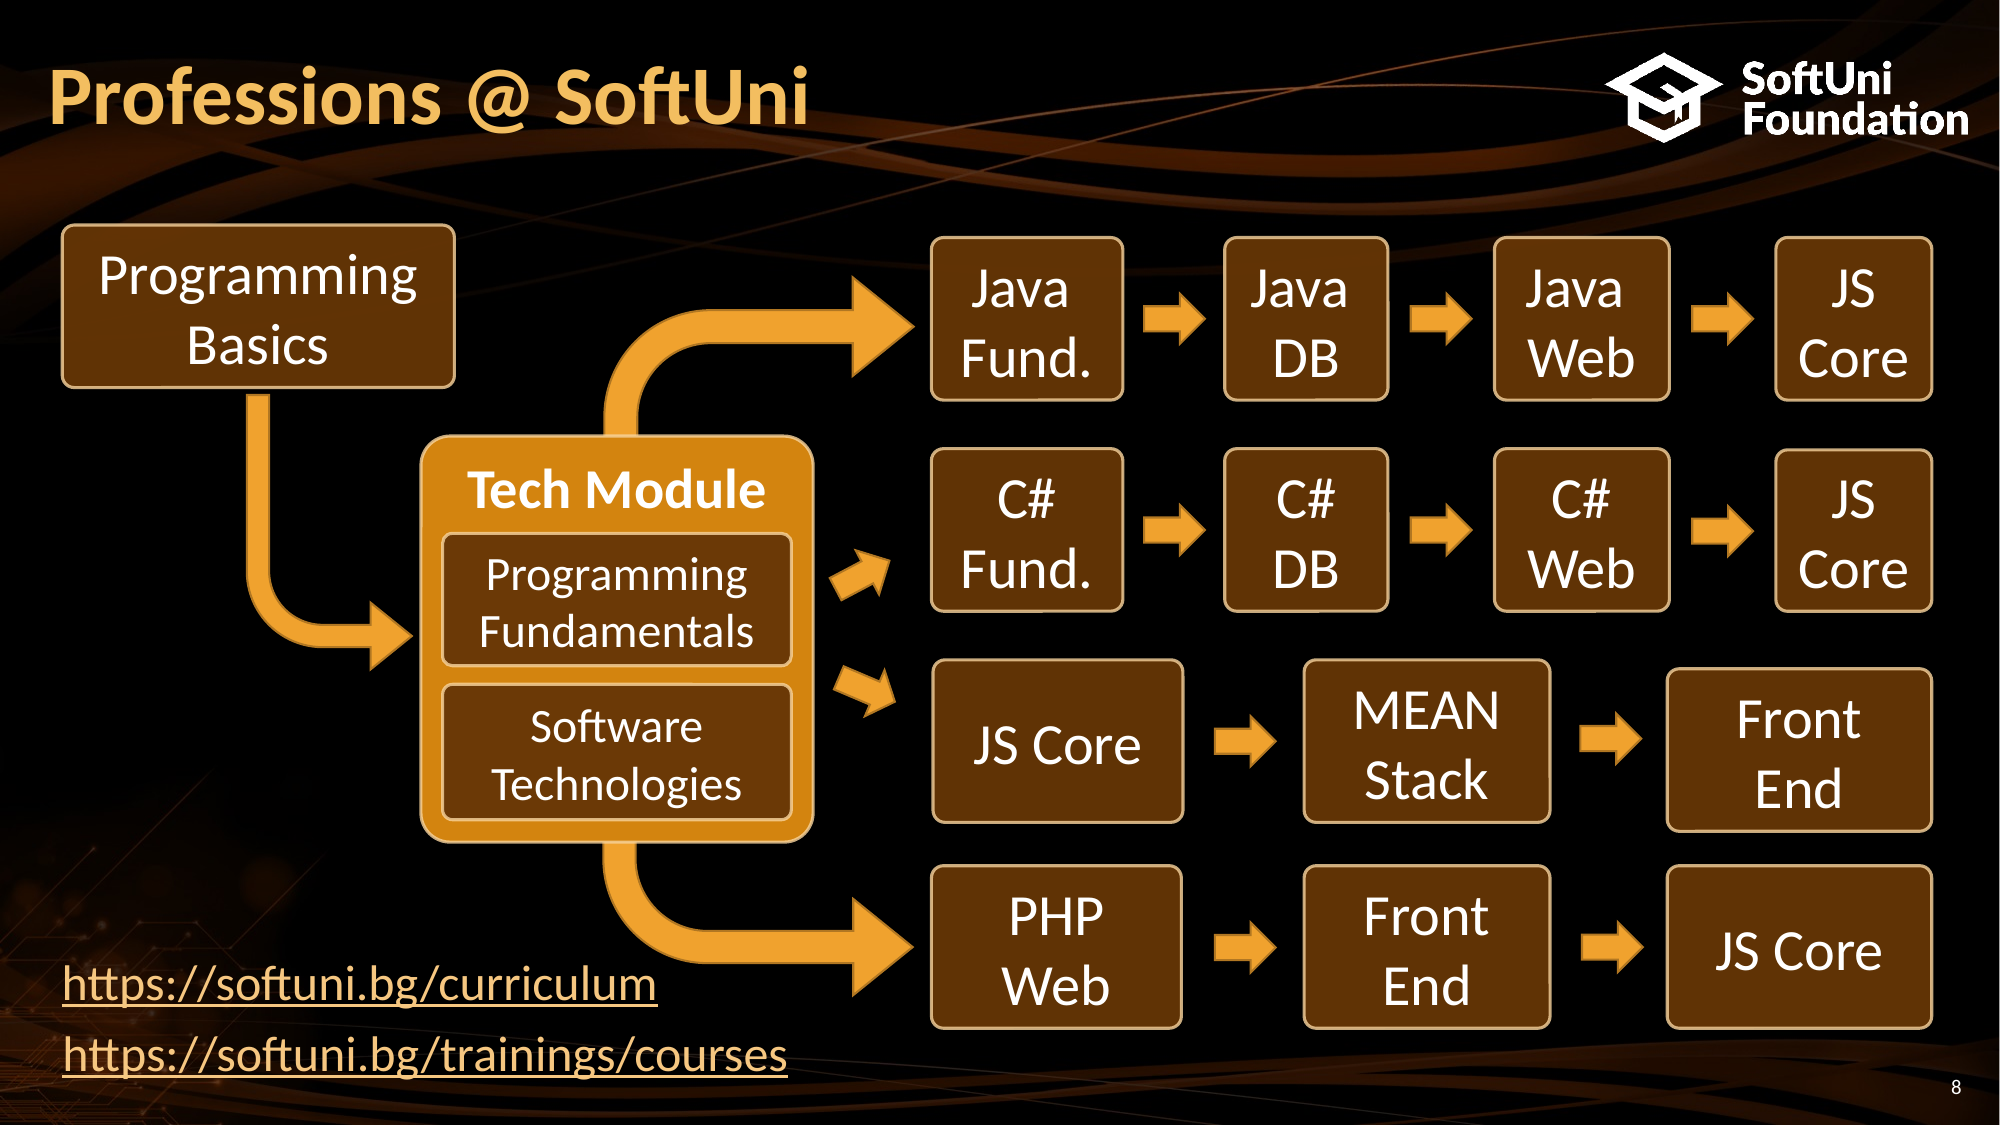

# Professions @ SoftUni
Programming
Basics
Java
Fund.
Java
DB
Java
Web
JS Core

Tech Module
Programming Fundamentals
Software Technologies
C#
Fund.
C#
DB
C#
Web
JS Core

JS Core
MEAN
Stack

Front
End

PHP
Web
Front
End
JS Core

https://softuni.bg/curriculum
https://softuni.bg/trainings/courses
8